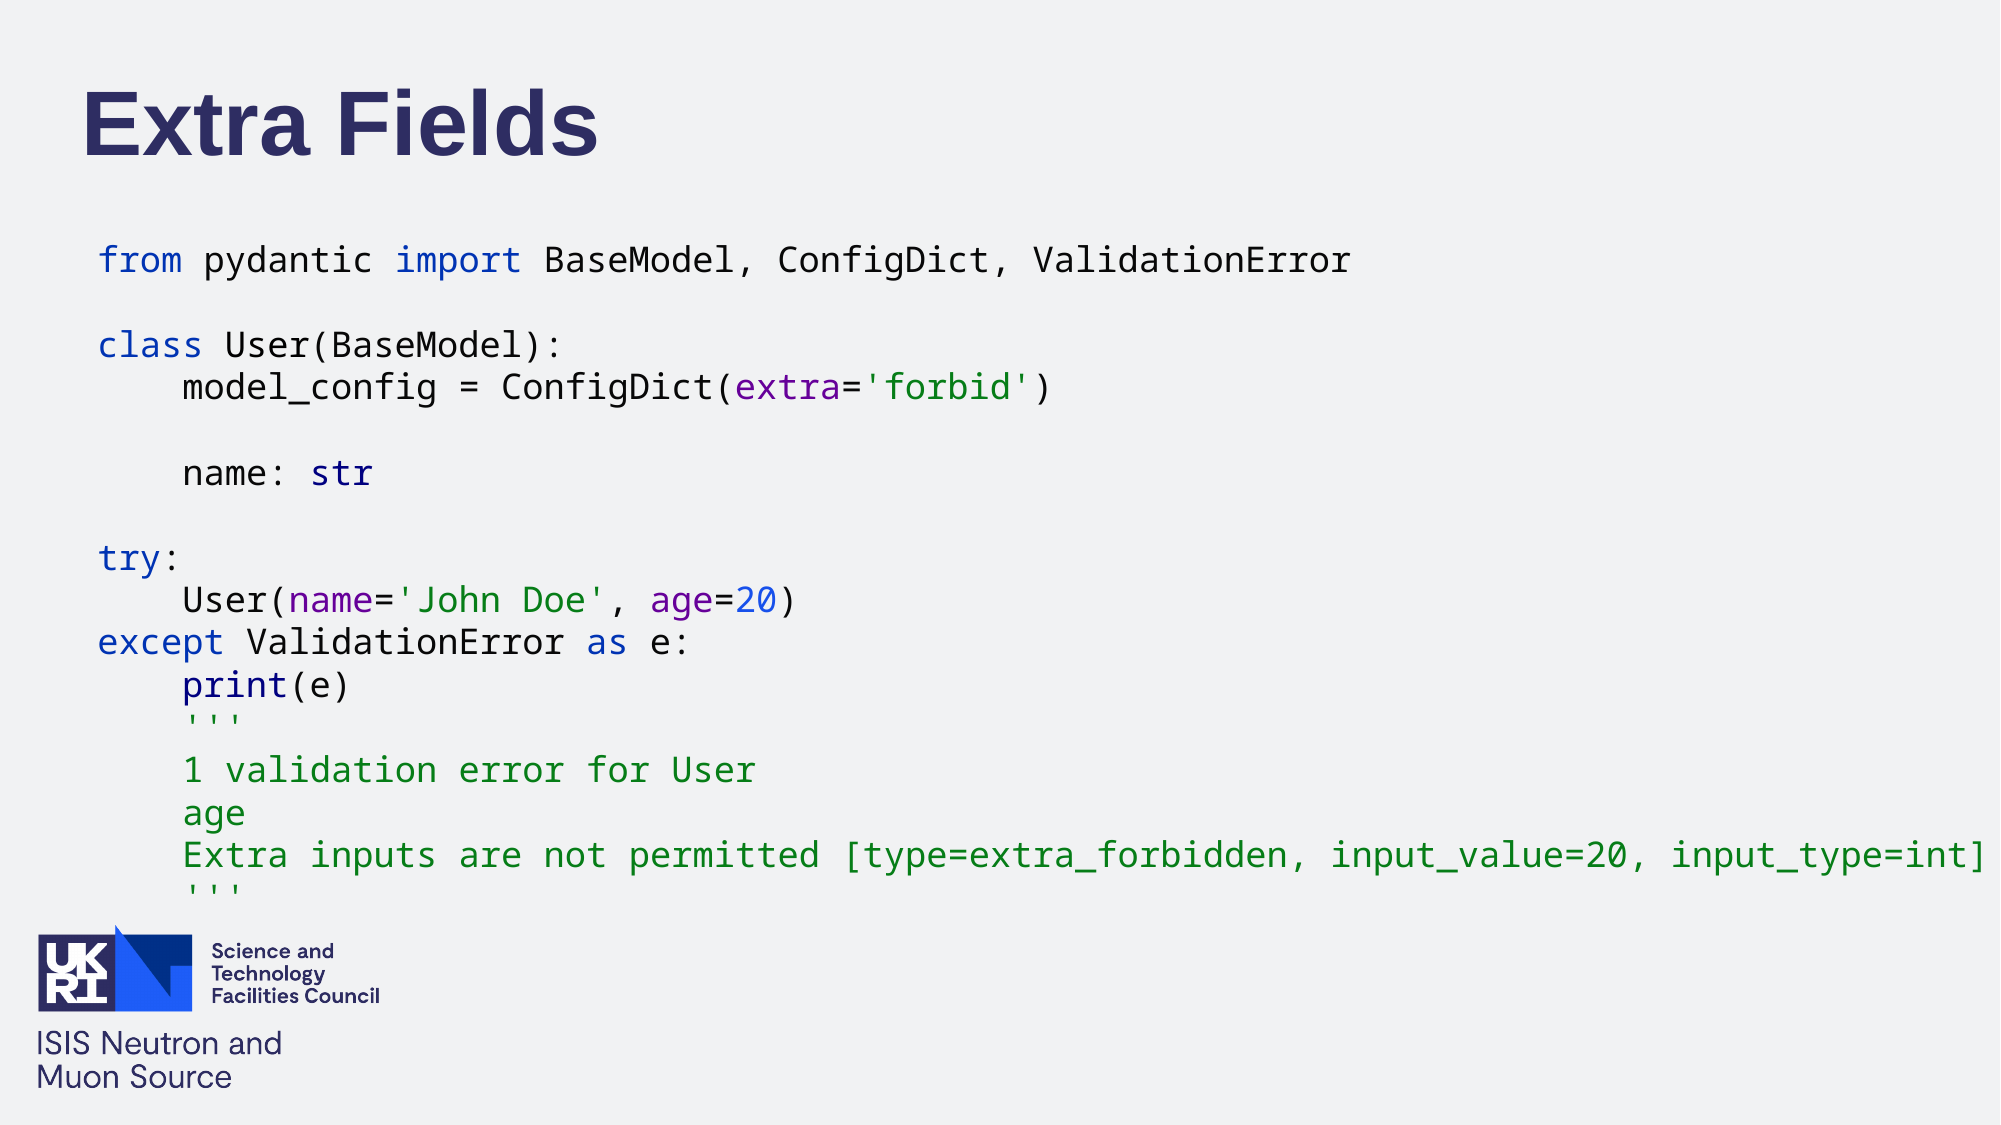

Extra Fields
from pydantic import BaseModel, ConfigDict, ValidationError
class User(BaseModel):
    model_config = ConfigDict(extra='forbid')
    name: str
try:
    User(name='John Doe', age=20)
except ValidationError as e:
    print(e)
    '''
    1 validation error for User
    age
    Extra inputs are not permitted [type=extra_forbidden, input_value=20, input_type=int]
    '''